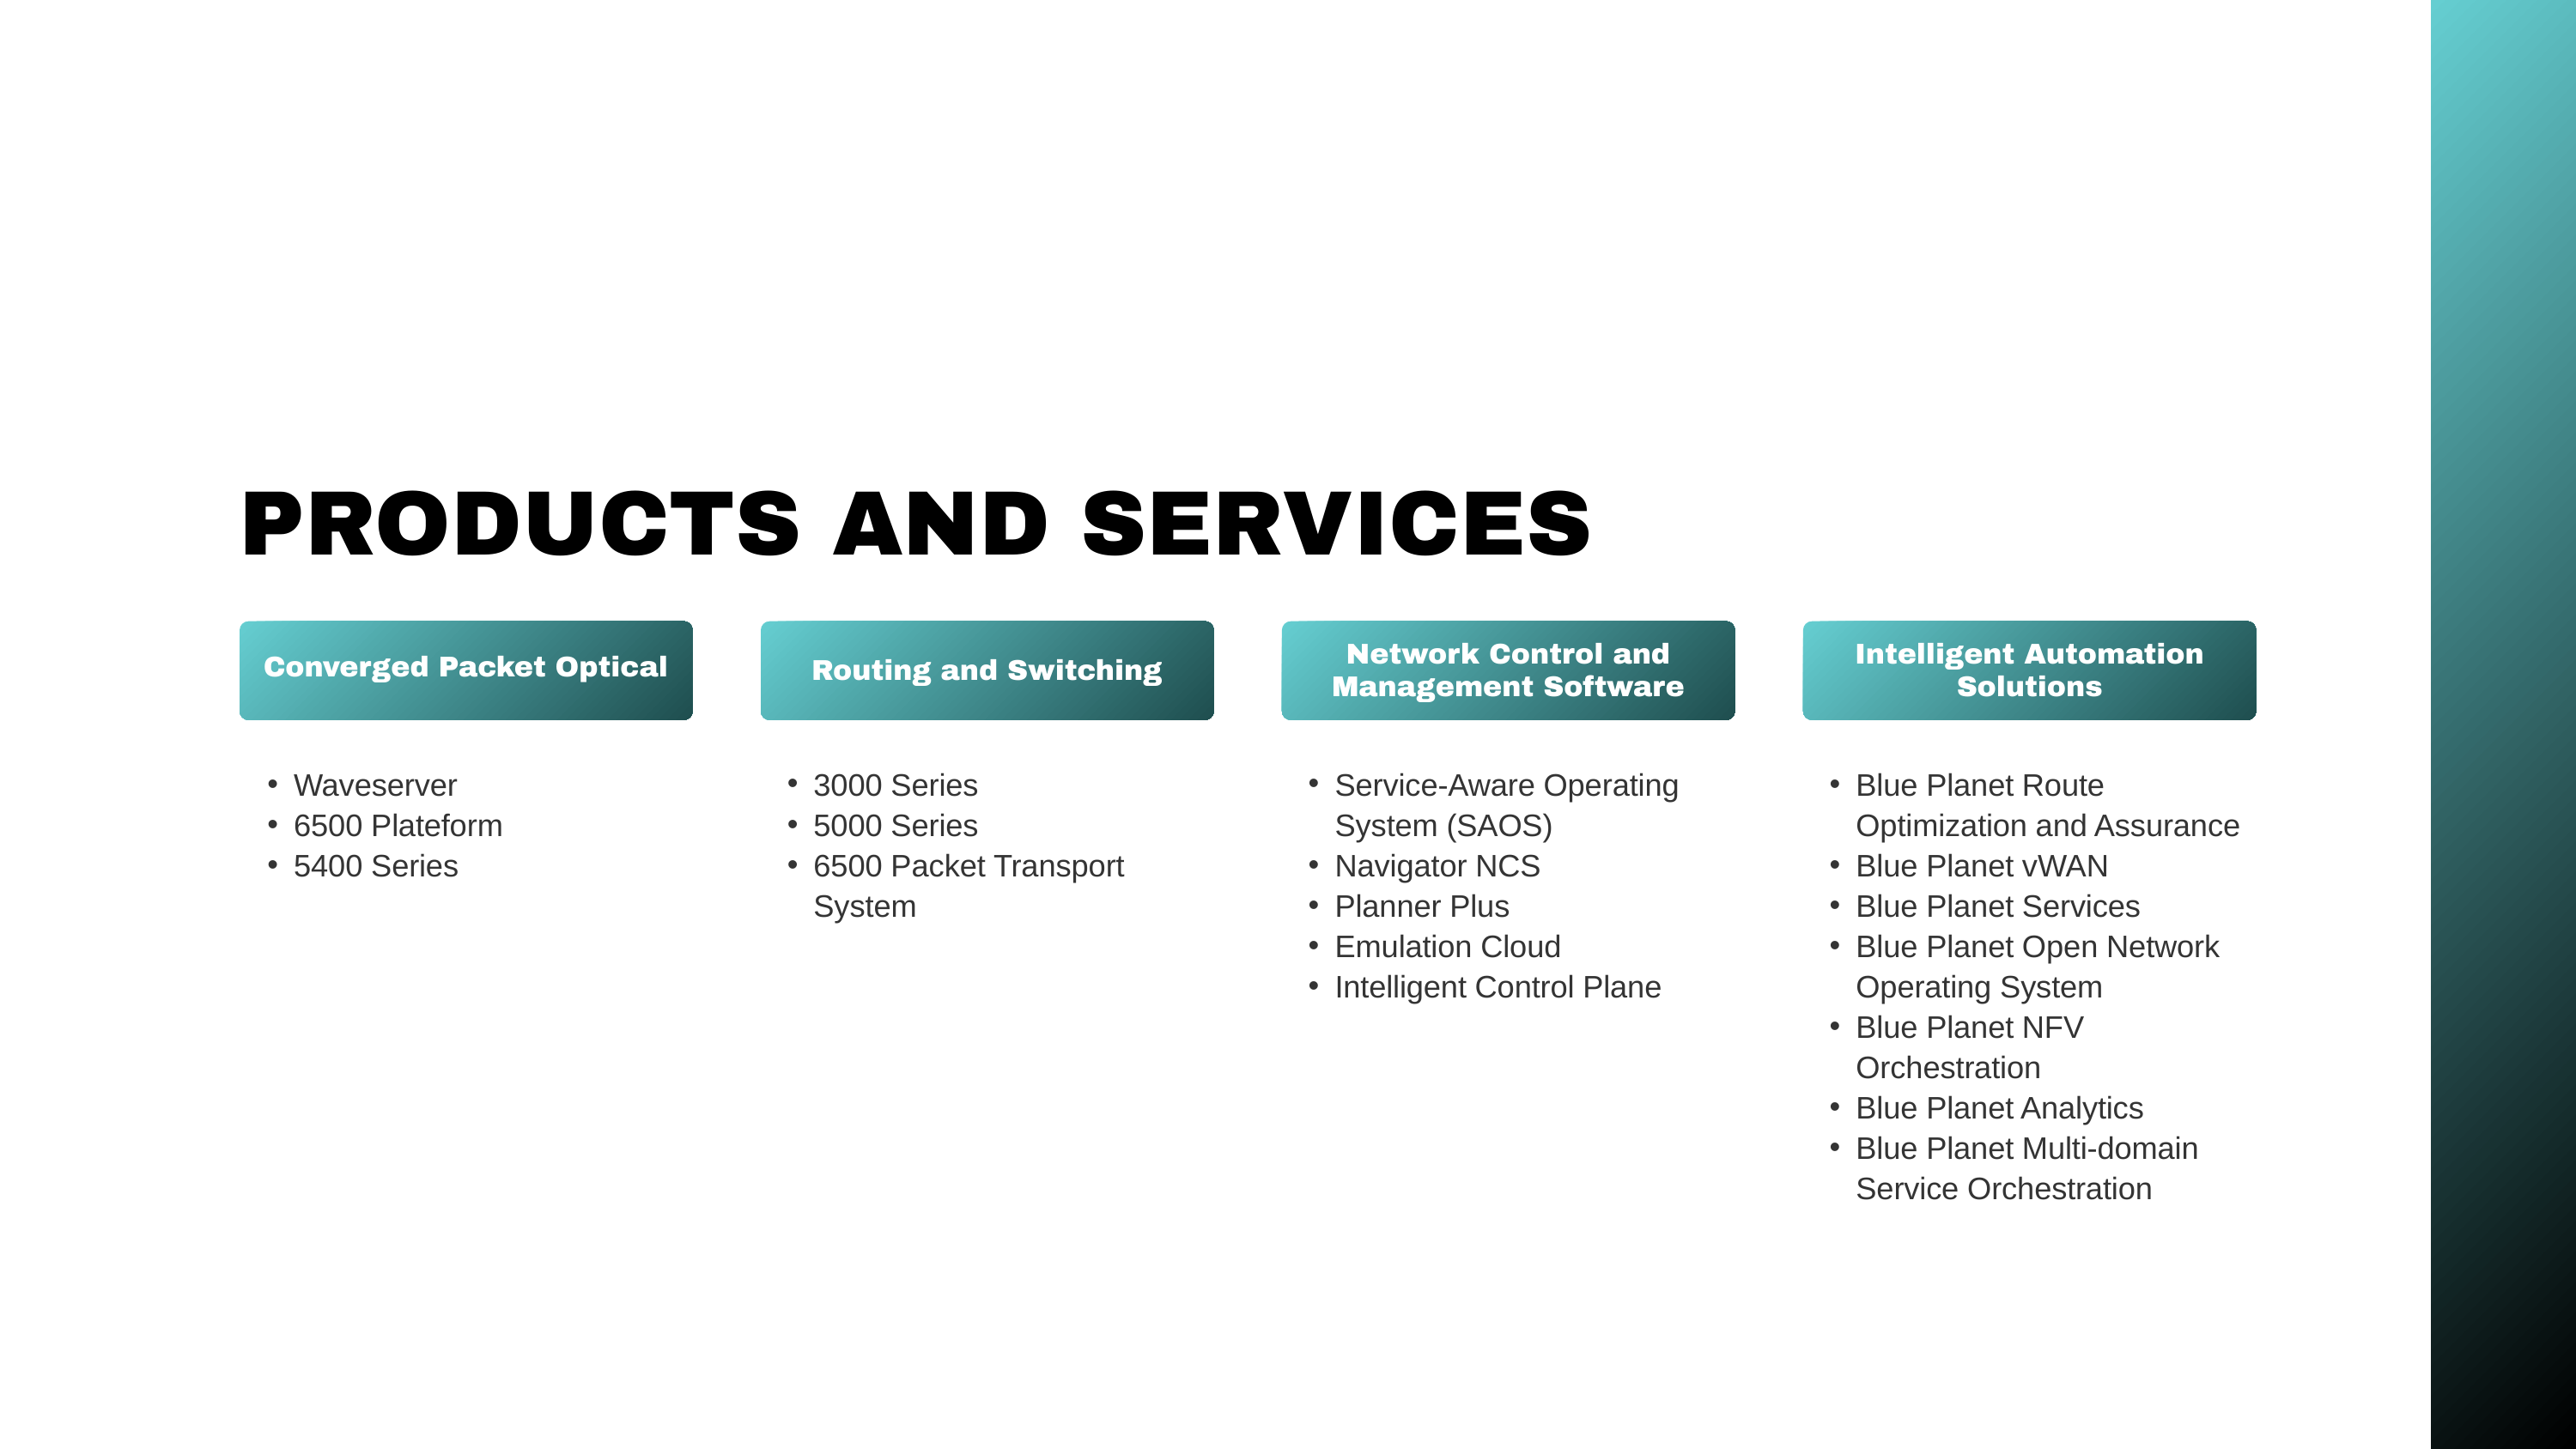

PRODUCTS AND SERVICES

Network Control and Management Software
Intelligent Automation Solutions
Converged Packet Optical
Routing and Switching
Waveserver
6500 Plateform
5400 Series
3000 Series
5000 Series
6500 Packet Transport System
Service-Aware Operating System (SAOS)
Navigator NCS
Planner Plus
Emulation Cloud
Intelligent Control Plane
Blue Planet Route Optimization and Assurance
Blue Planet vWAN
Blue Planet Services
Blue Planet Open Network Operating System
Blue Planet NFV Orchestration
Blue Planet Analytics
Blue Planet Multi-domain Service Orchestration